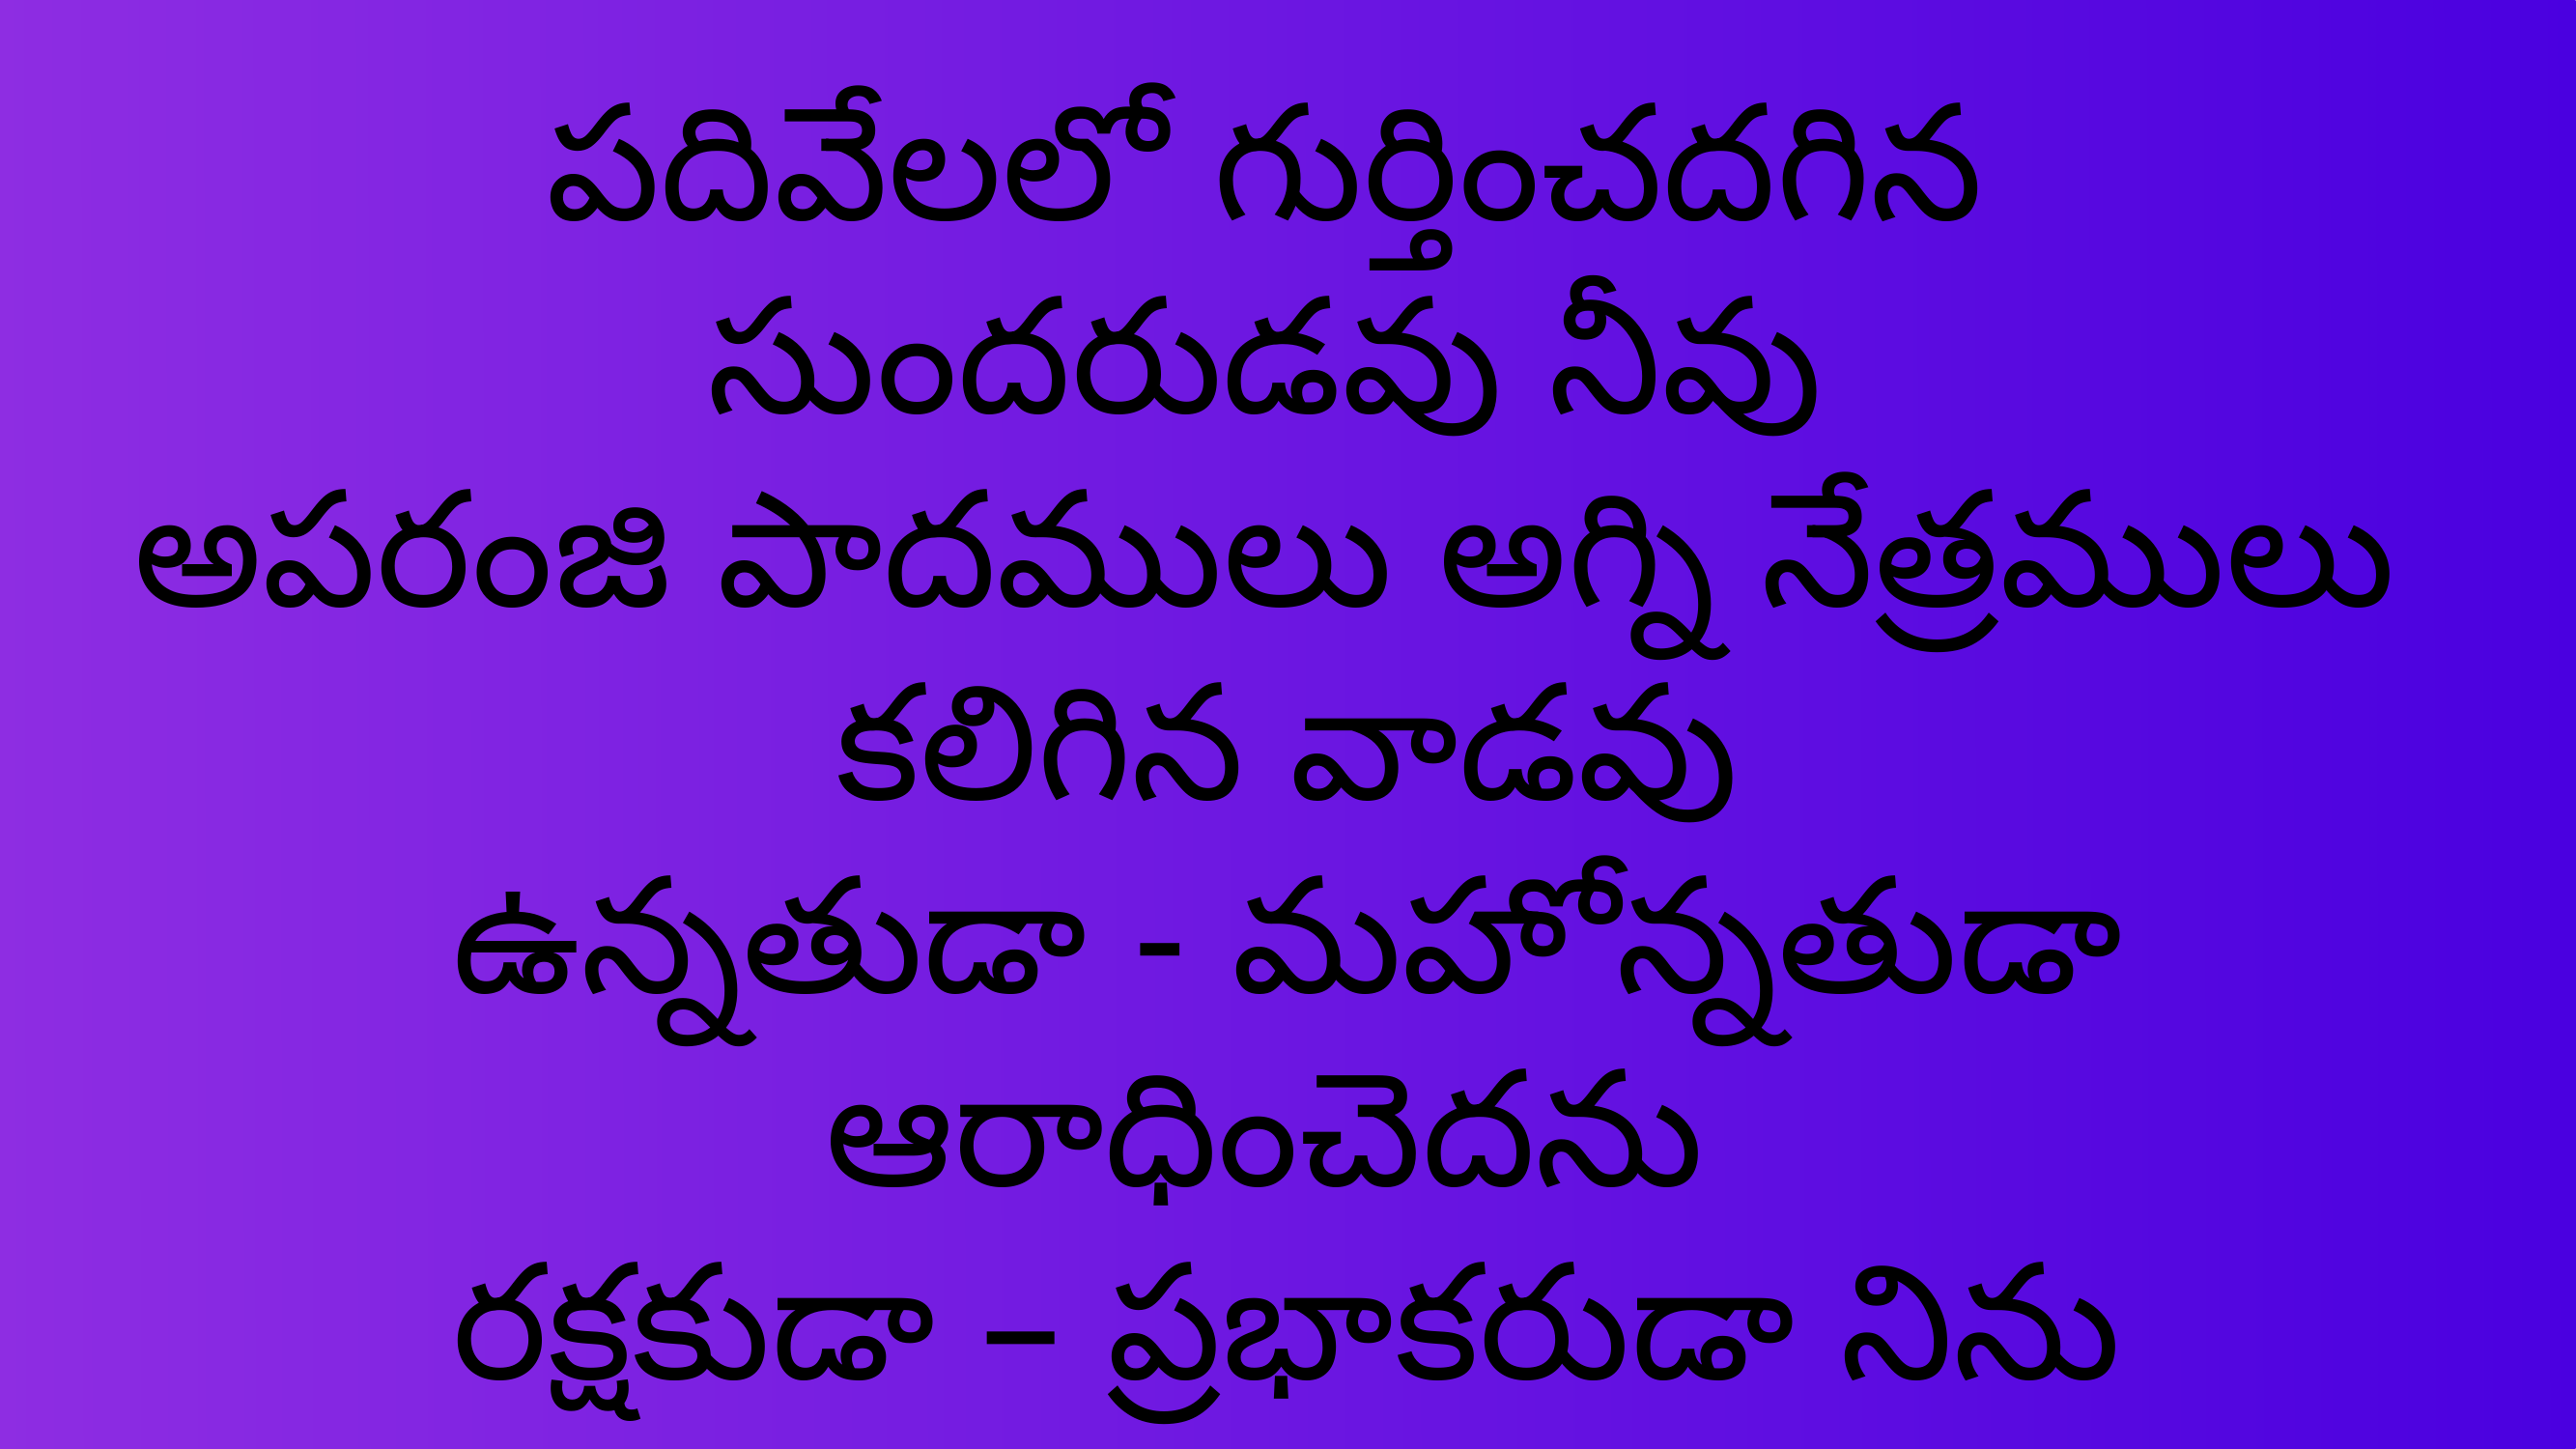

పదివేలలో గుర్తించదగిన
సుందరుడవు నీవు
అపరంజి పాదములు అగ్ని నేత్రములు
 కలిగిన వాడవు
ఉన్నతుడా - మహోన్నతుడా ఆరాధించెదను
రక్షకుడా – ప్రభాకరుడా నిను ఆరాధించెదను